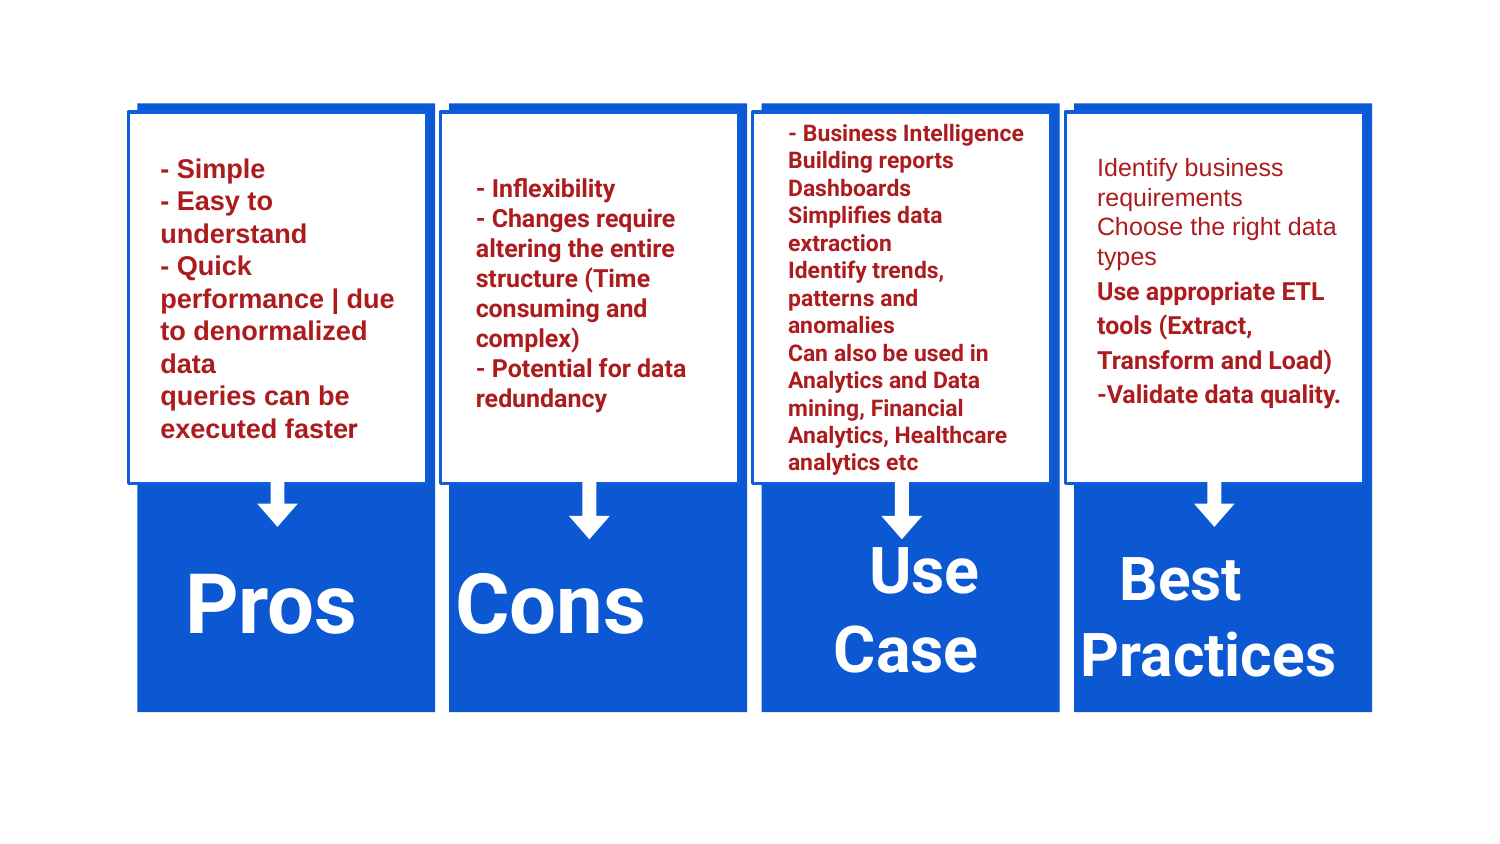

- Simple
- Easy to understand
- Quick performance | due to denormalized data
queries can be executed faster

  Pros

- Inflexibility
- Changes require altering the entire structure (Time consuming and complex)
- Potential for data redundancy

Cons

- Business Intelligence
Building reports
Dashboards
Simplifies data extraction
Identify trends, patterns and anomalies
Can also be used in Analytics and Data mining, Financial Analytics, Healthcare analytics etc

  Use Case

Identify business requirements
Choose the right data types
Use appropriate ETL tools (Extract, Transform and Load)
-Validate data quality.

  Best Practices